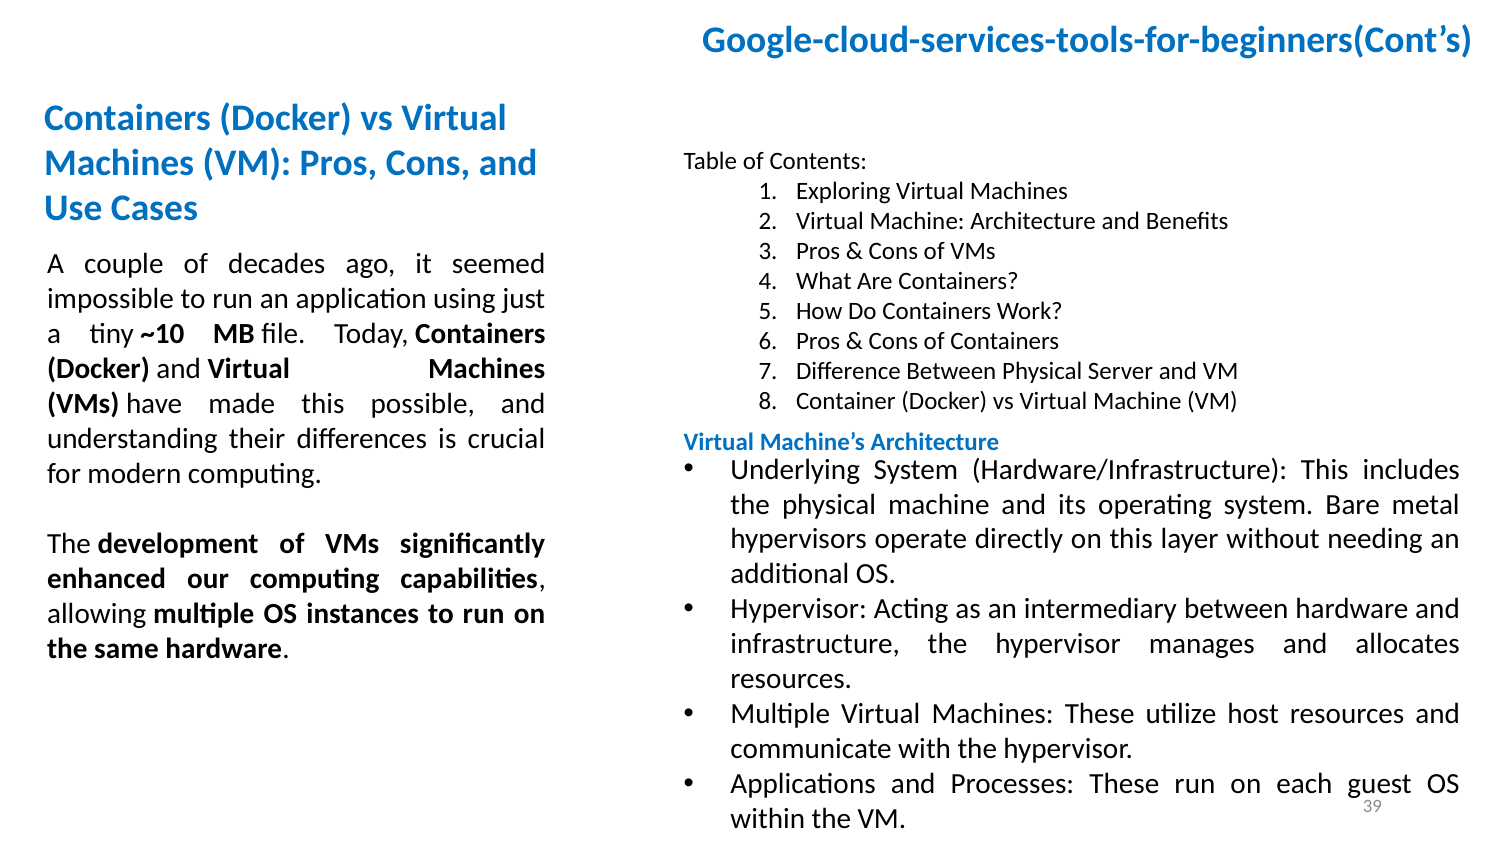

Google-cloud-services-tools-for-beginners(Cont’s)
Containers (Docker) vs Virtual Machines (VM): Pros, Cons, and Use Cases
Table of Contents:
Exploring Virtual Machines
Virtual Machine: Architecture and Benefits
Pros & Cons of VMs
What Are Containers?
How Do Containers Work?
Pros & Cons of Containers
Difference Between Physical Server and VM
Container (Docker) vs Virtual Machine (VM)
A couple of decades ago, it seemed impossible to run an application using just a tiny ~10 MB file. Today, Containers (Docker) and Virtual Machines (VMs) have made this possible, and understanding their differences is crucial for modern computing.

The development of VMs significantly enhanced our computing capabilities, allowing multiple OS instances to run on the same hardware.
Virtual Machine’s Architecture
Underlying System (Hardware/Infrastructure): This includes the physical machine and its operating system. Bare metal hypervisors operate directly on this layer without needing an additional OS.
Hypervisor: Acting as an intermediary between hardware and infrastructure, the hypervisor manages and allocates resources.
Multiple Virtual Machines: These utilize host resources and communicate with the hypervisor.
Applications and Processes: These run on each guest OS within the VM.
39